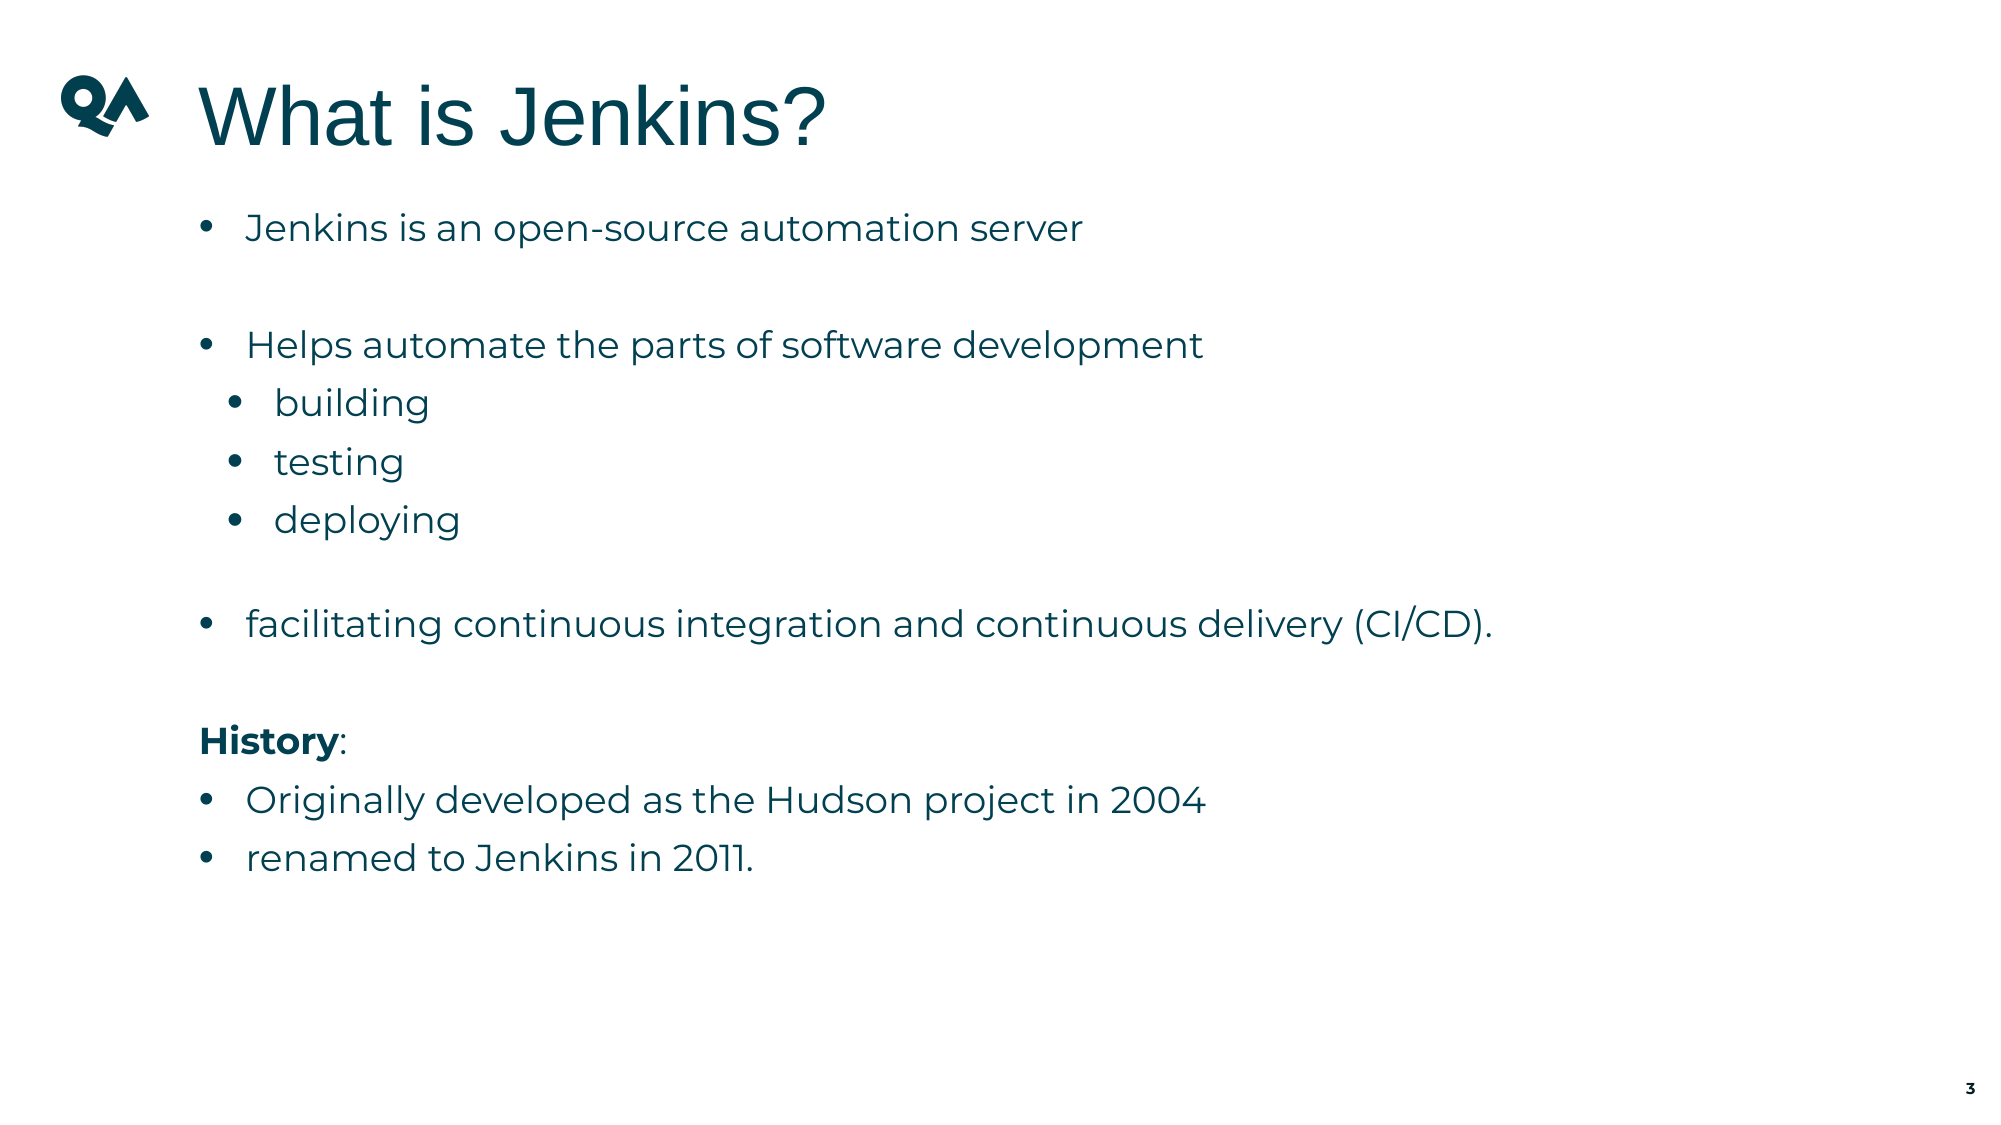

What is Jenkins?
Jenkins is an open-source automation server

Helps automate the parts of software development
building
testing
deploying
facilitating continuous integration and continuous delivery (CI/CD).

History:
Originally developed as the Hudson project in 2004
renamed to Jenkins in 2011.
3